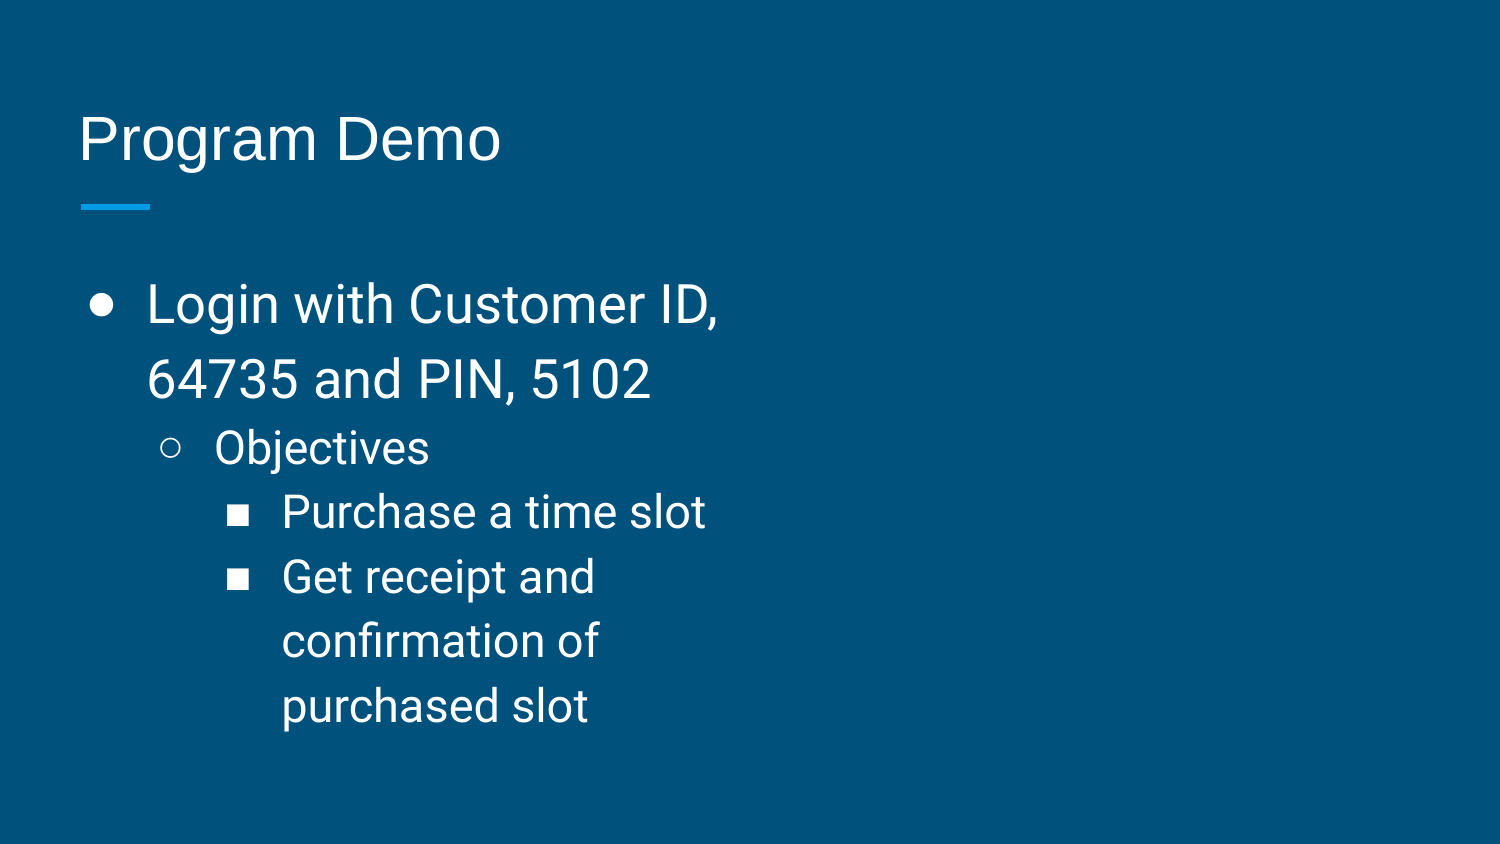

# Program Demo
Login with Customer ID, 64735 and PIN, 5102
Objectives
Purchase a time slot
Get receipt and confirmation of purchased slot